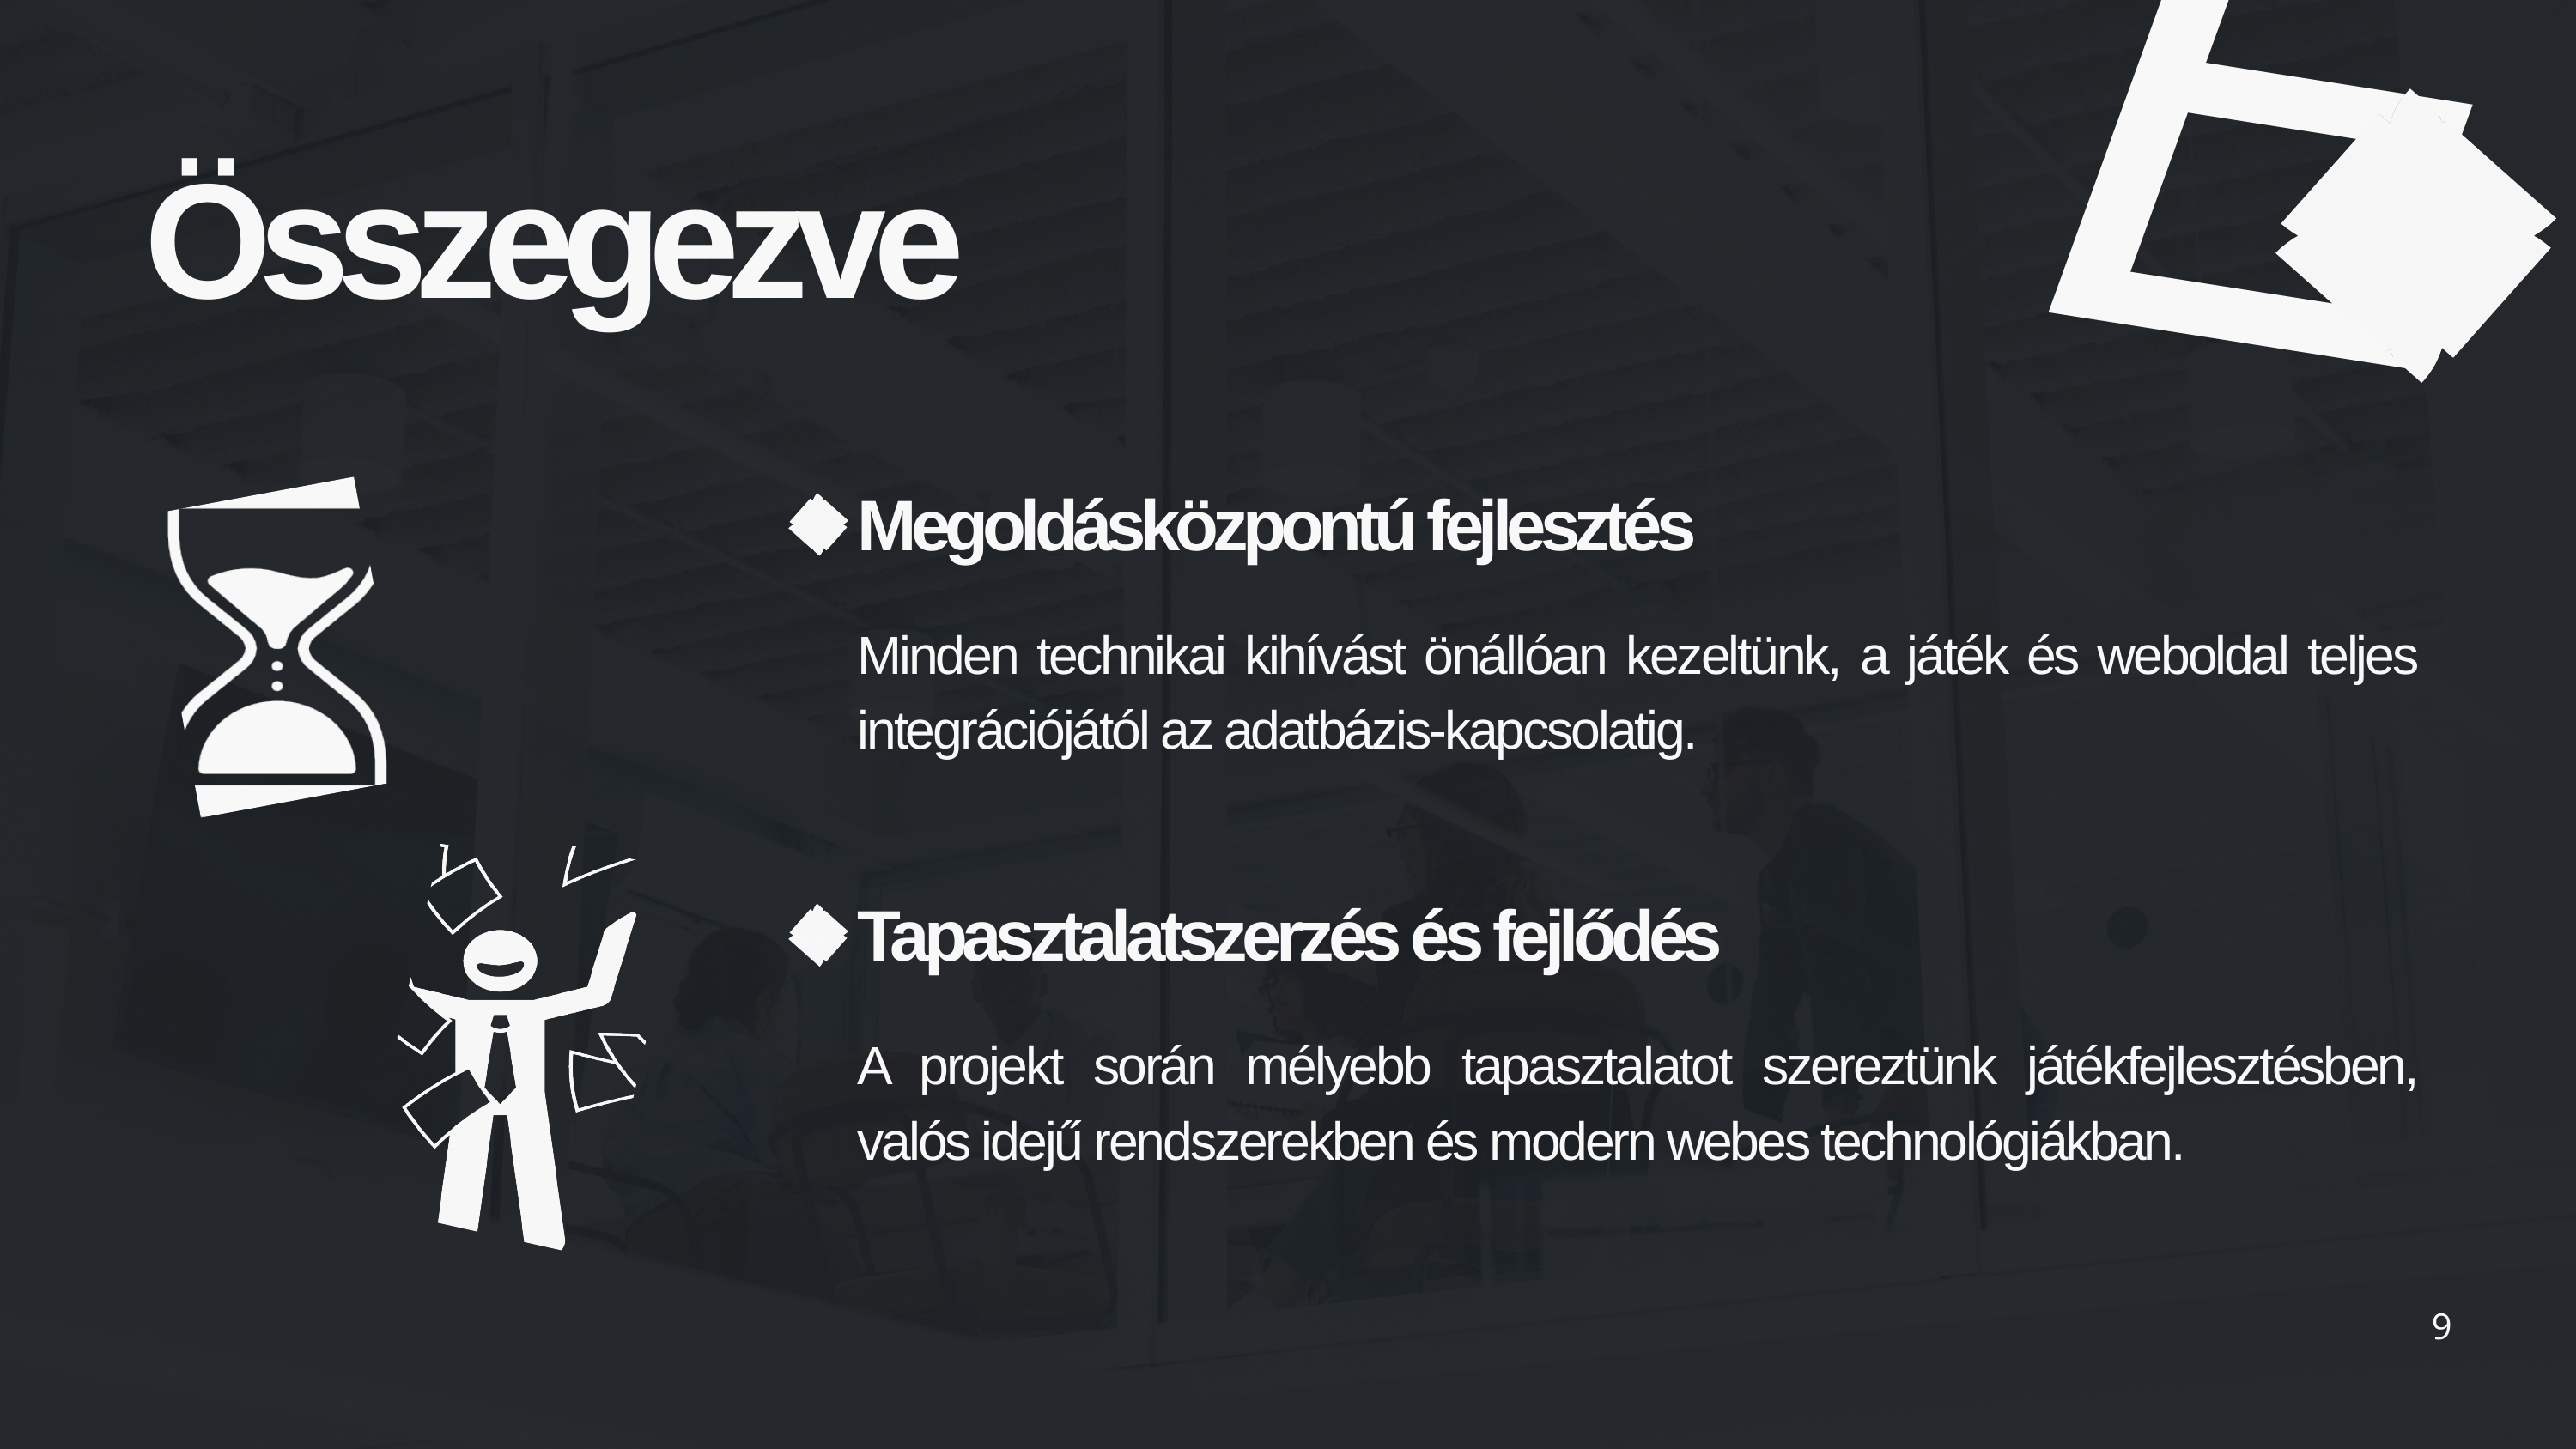

E

Összegezve

Megoldásközpontú fejlesztés

Minden technikai kihívást önállóan kezeltünk, a játék és weboldal teljes integrációjától az adatbázis-kapcsolatig.

Tapasztalatszerzés és fejlődés

A projekt során mélyebb tapasztalatot szereztünk játékfejlesztésben, valós idejű rendszerekben és modern webes technológiákban.

9